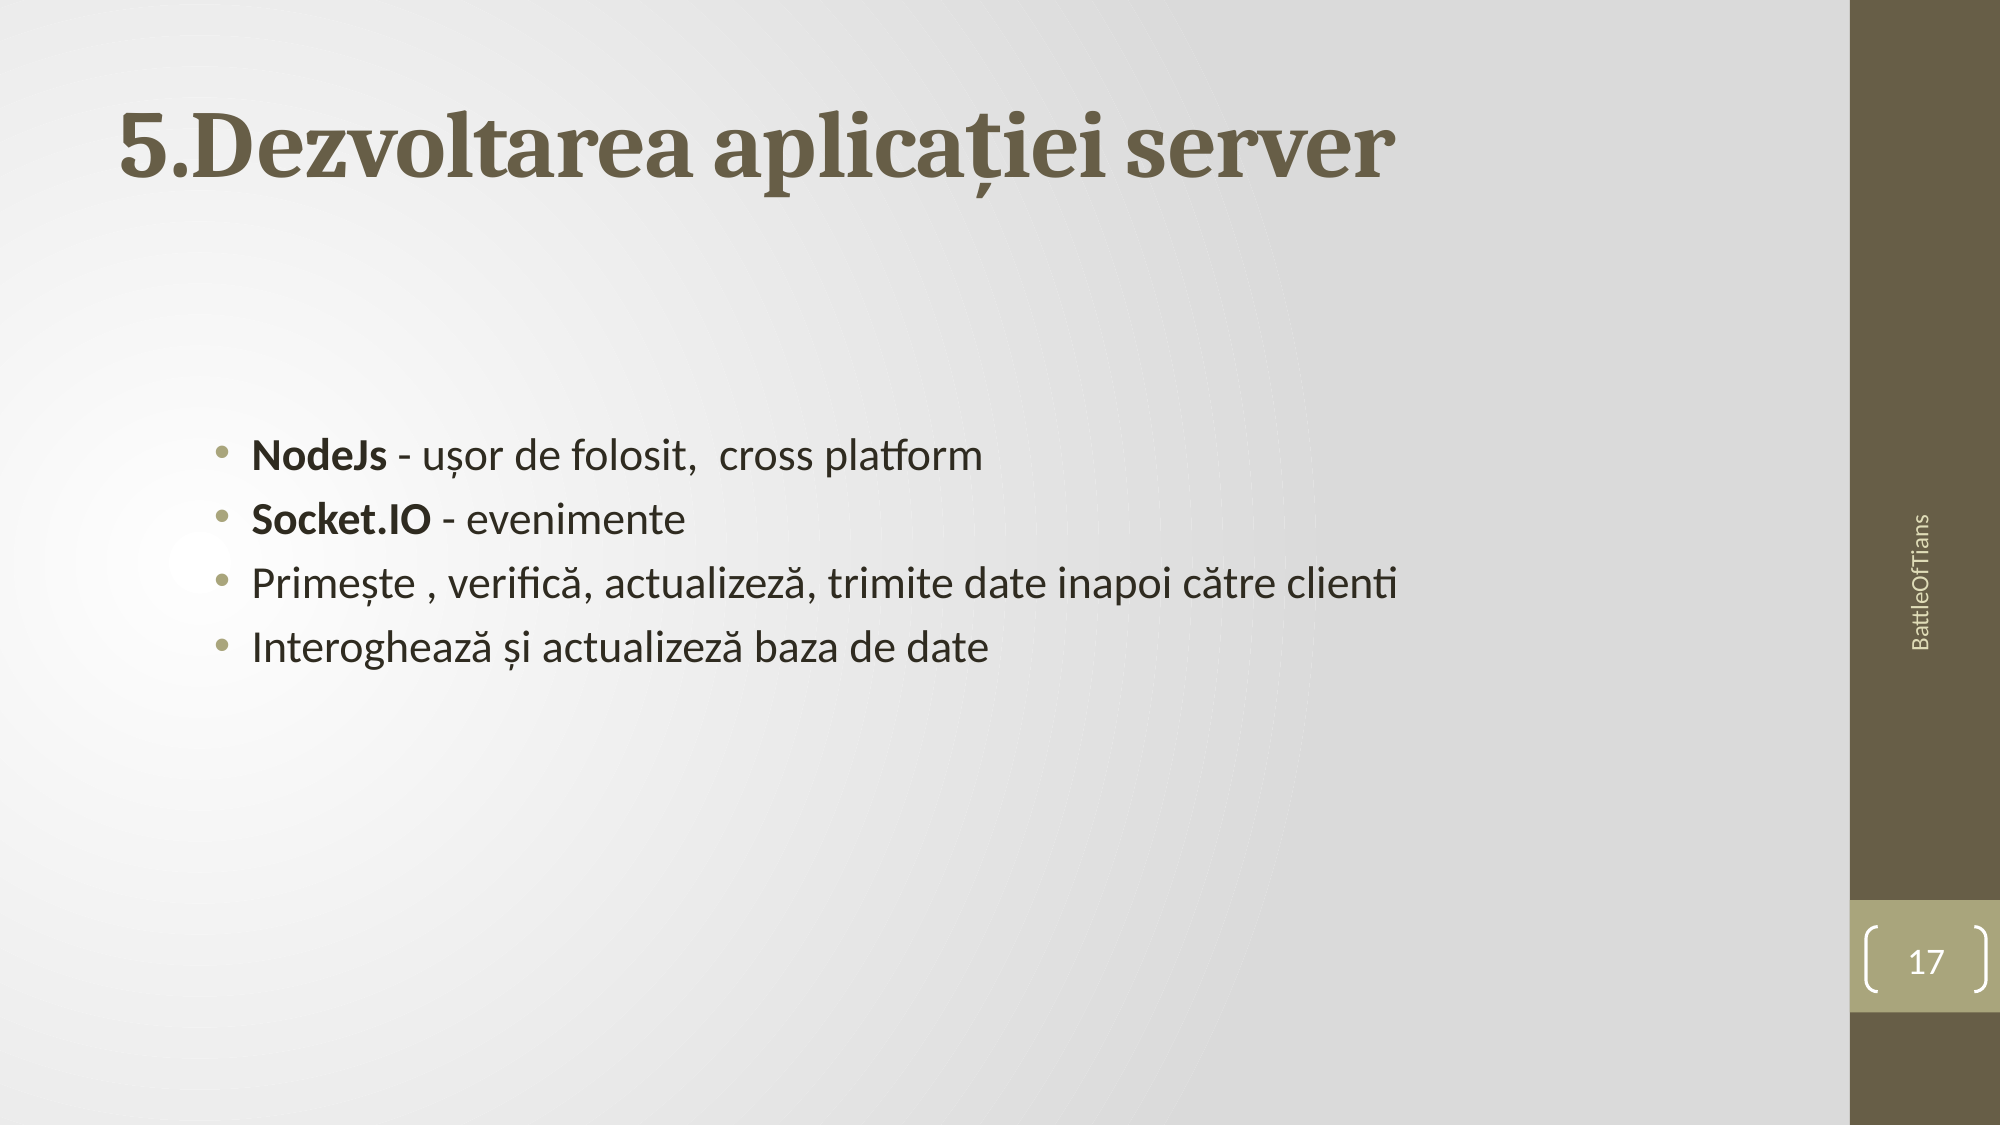

# 5.Dezvoltarea aplicației server
NodeJs - ușor de folosit,  cross platform
Socket.IO - evenimente
Primește , verifică, actualizeză, trimite date inapoi către clienti
Interoghează și actualizeză baza de date
BattleOfTians
17